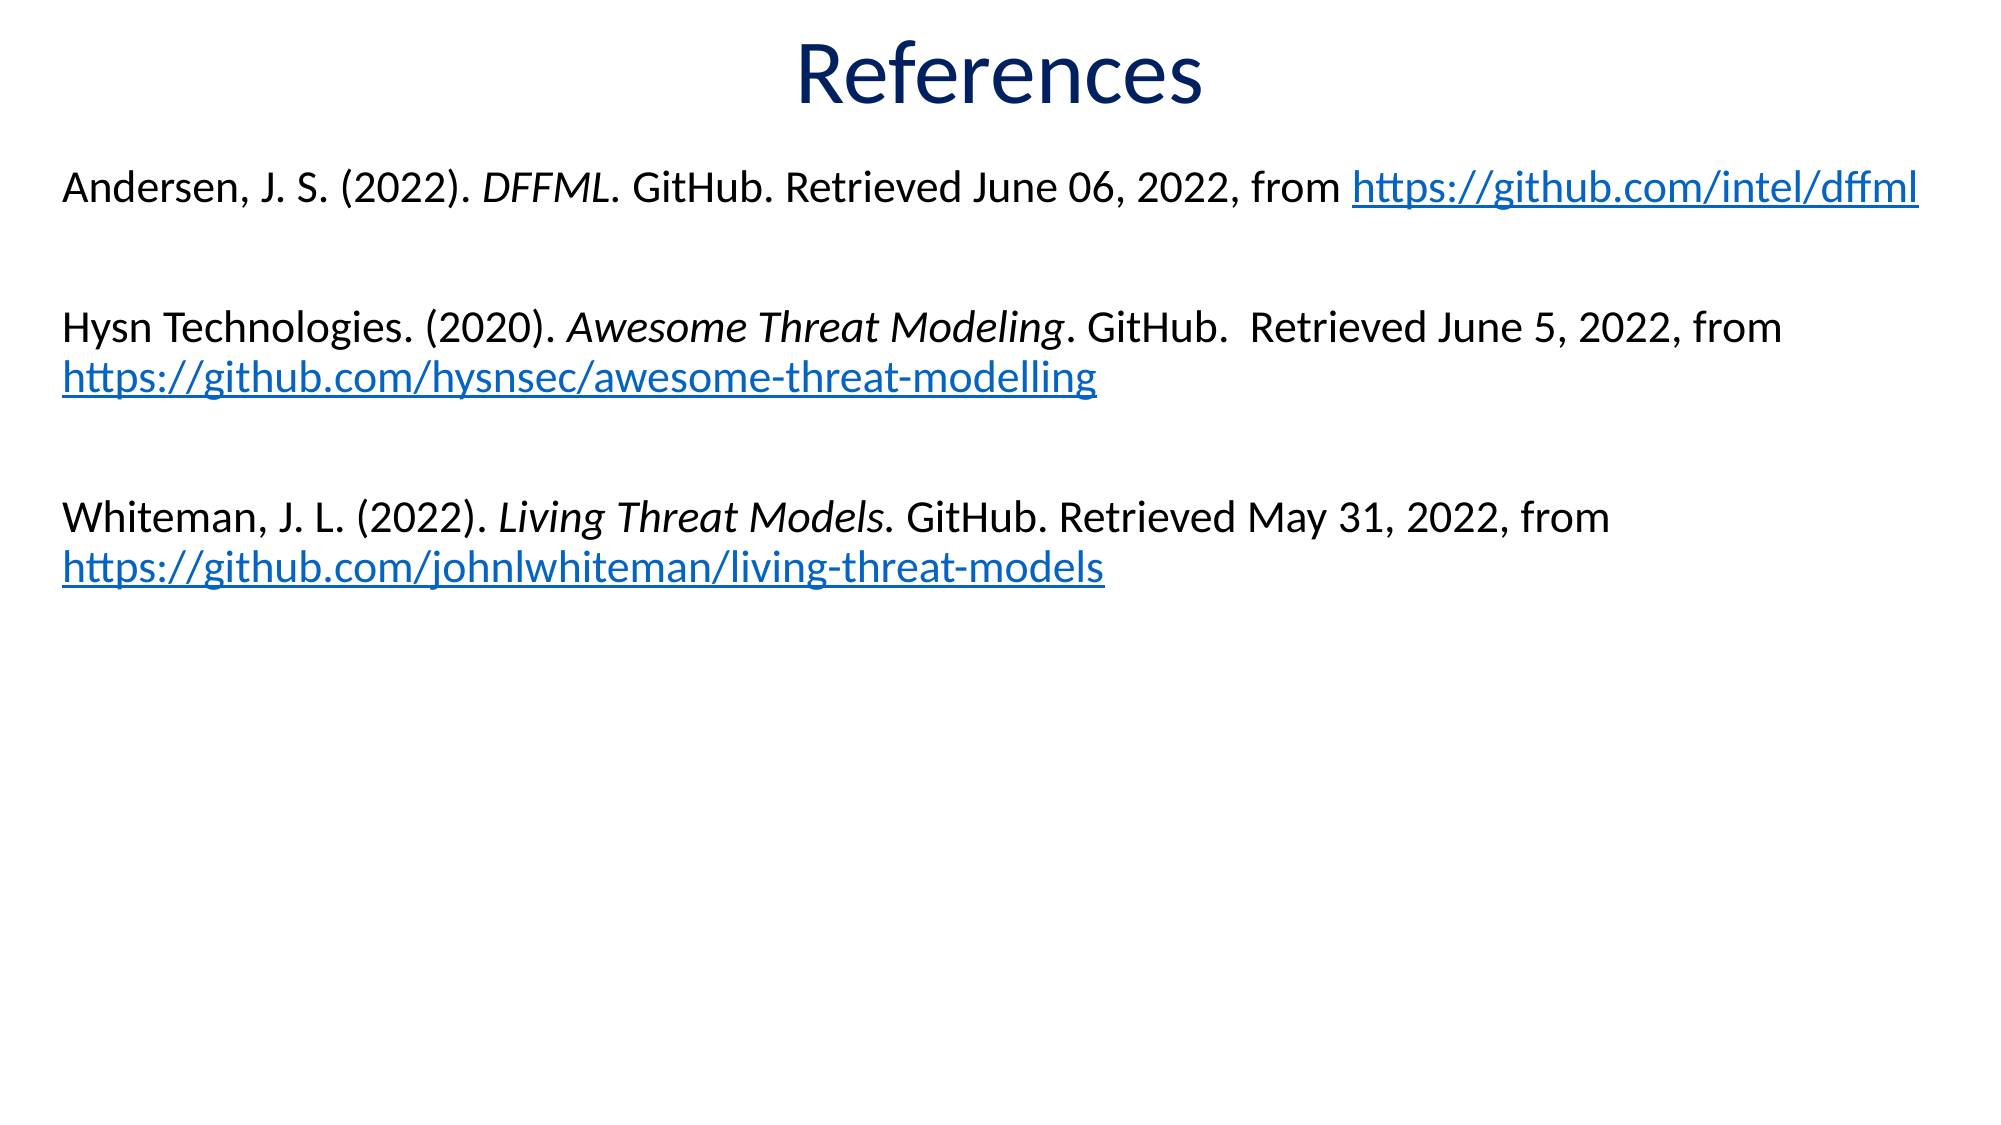

# References
Andersen, J. S. (2022). DFFML. GitHub. Retrieved June 06, 2022, from https://github.com/intel/dffml

Hysn Technologies. (2020). Awesome Threat Modeling. GitHub.  Retrieved June 5, 2022, from https://github.com/hysnsec/awesome-threat-modelling

Whiteman, J. L. (2022). Living Threat Models. GitHub. Retrieved May 31, 2022, from https://github.com/johnlwhiteman/living-threat-models